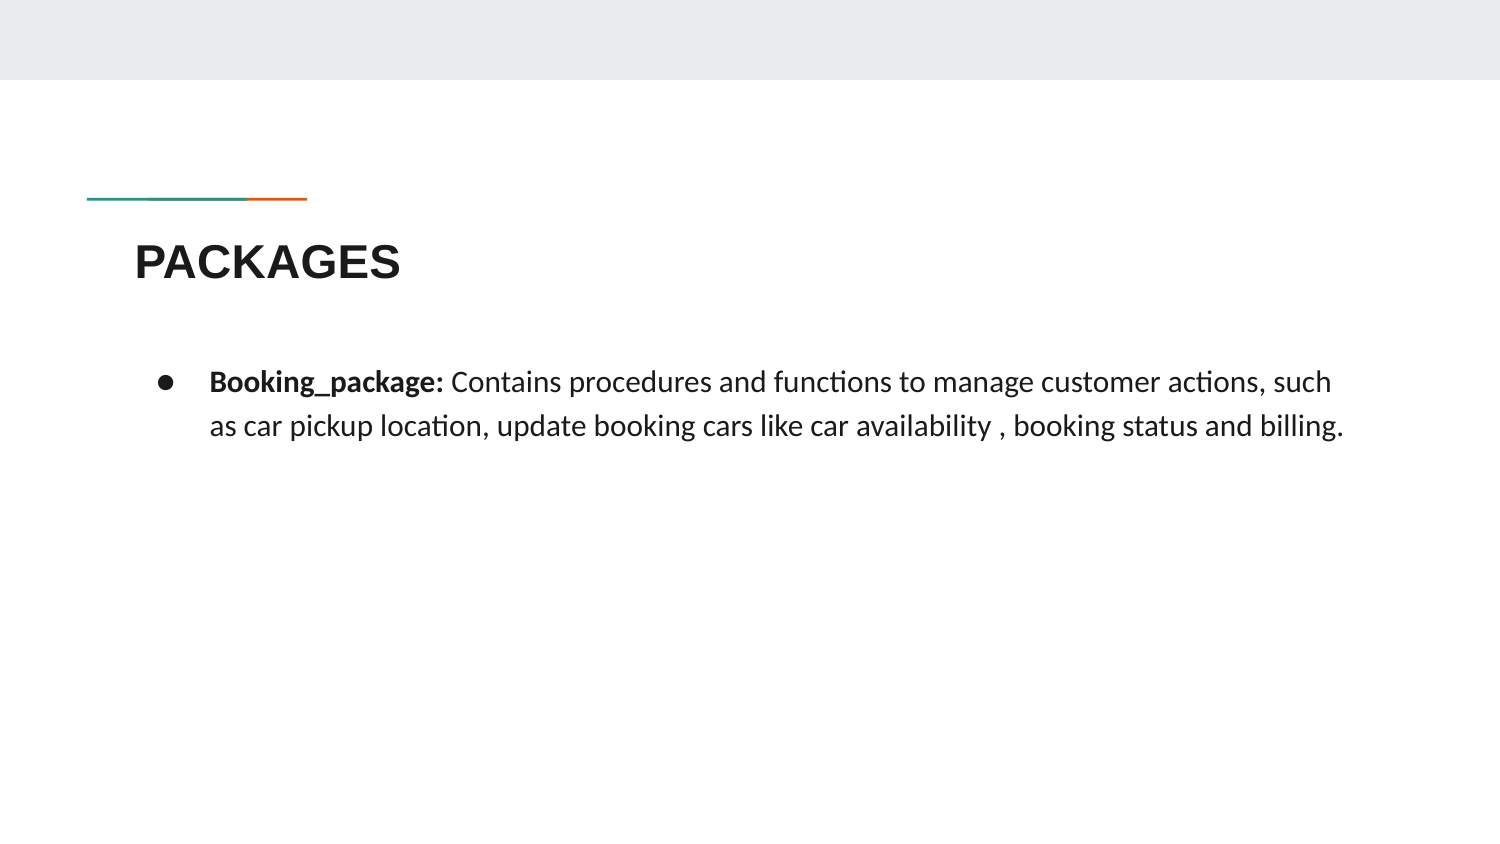

# PACKAGES
Booking_package: Contains procedures and functions to manage customer actions, such as car pickup location, update booking cars like car availability , booking status and billing.